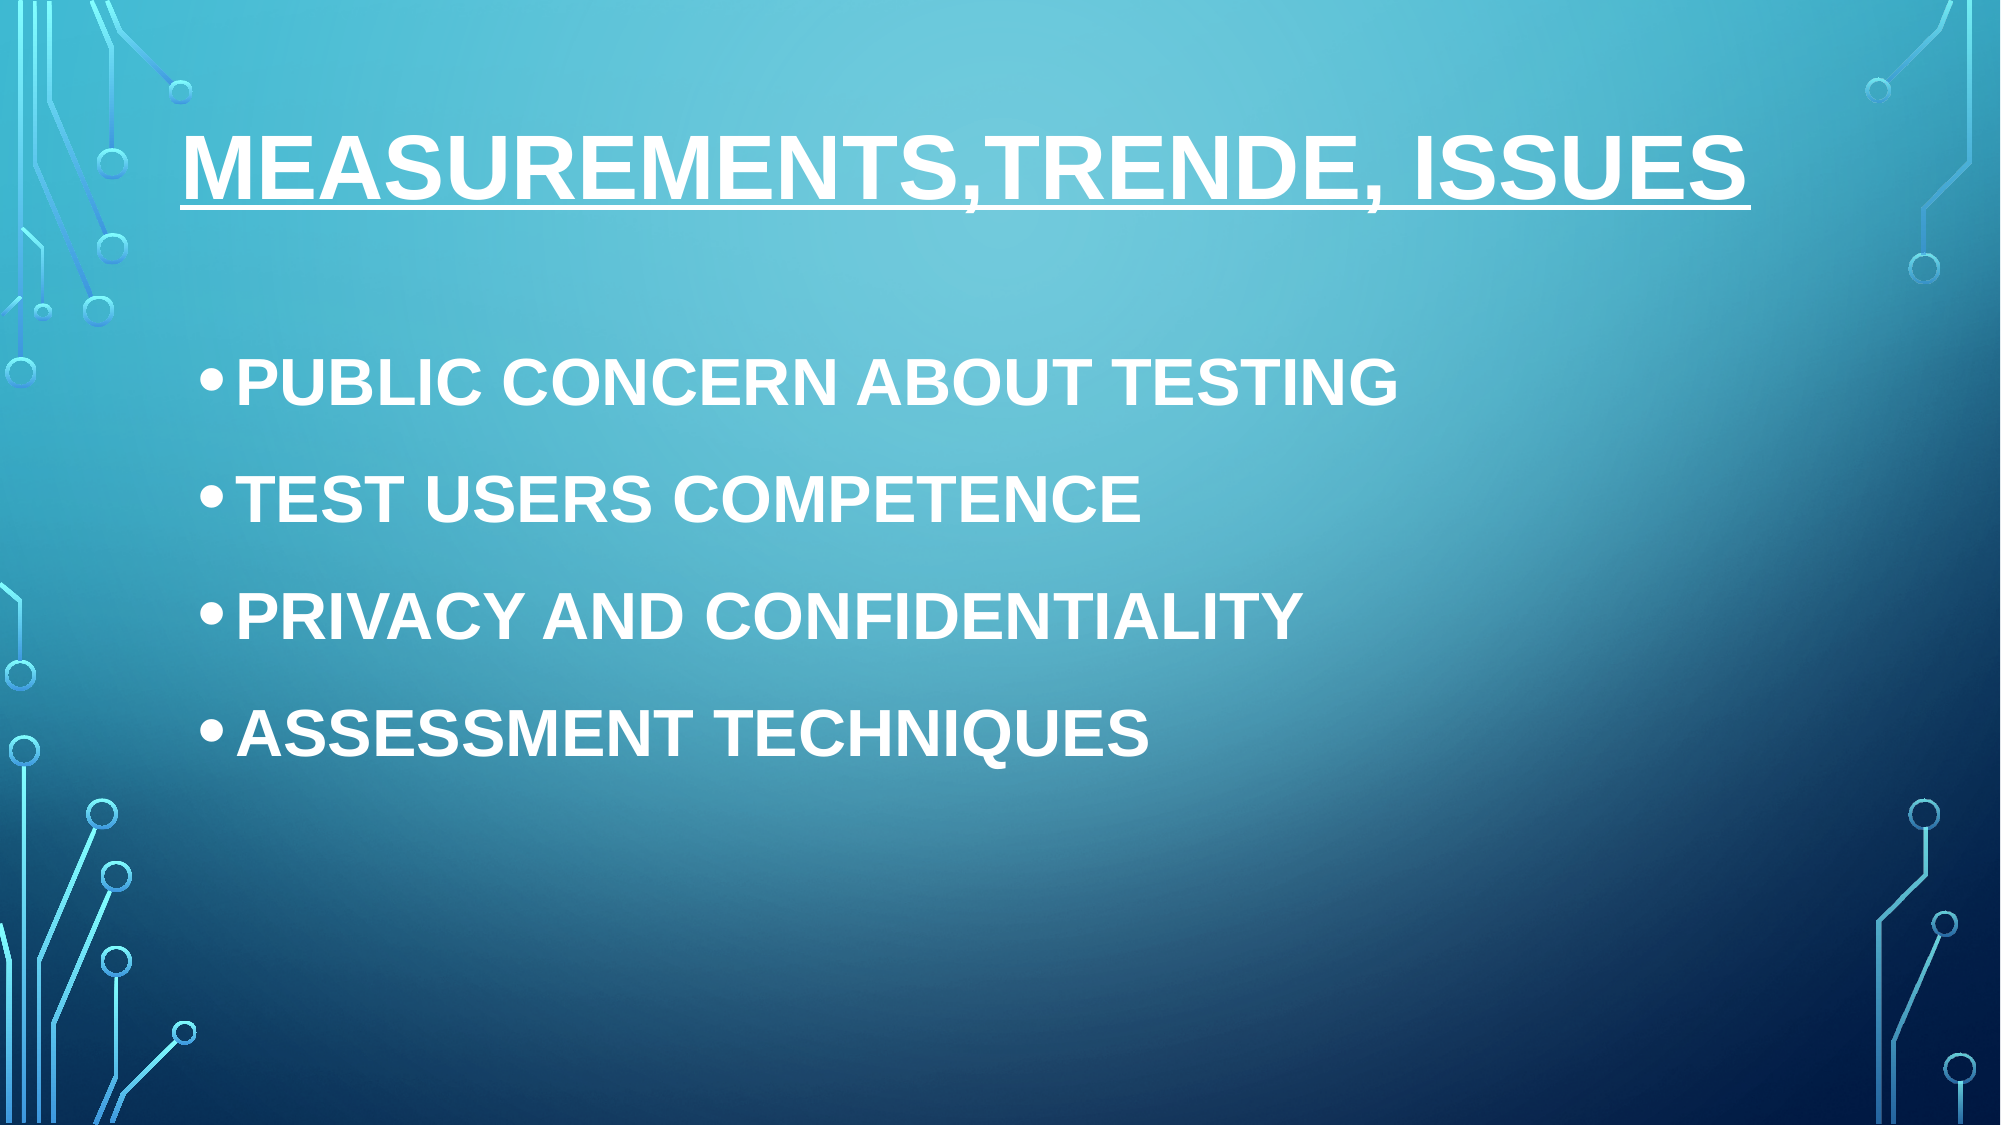

# MEASUREMENTS,TrENDE, ISSUES

PUBLIC CONCERN ABOUT TESTING
TEST USERS COMPETENCE
PRIVACY AND CONFIDENTIALITY
ASSESSMENT TECHNIQUES